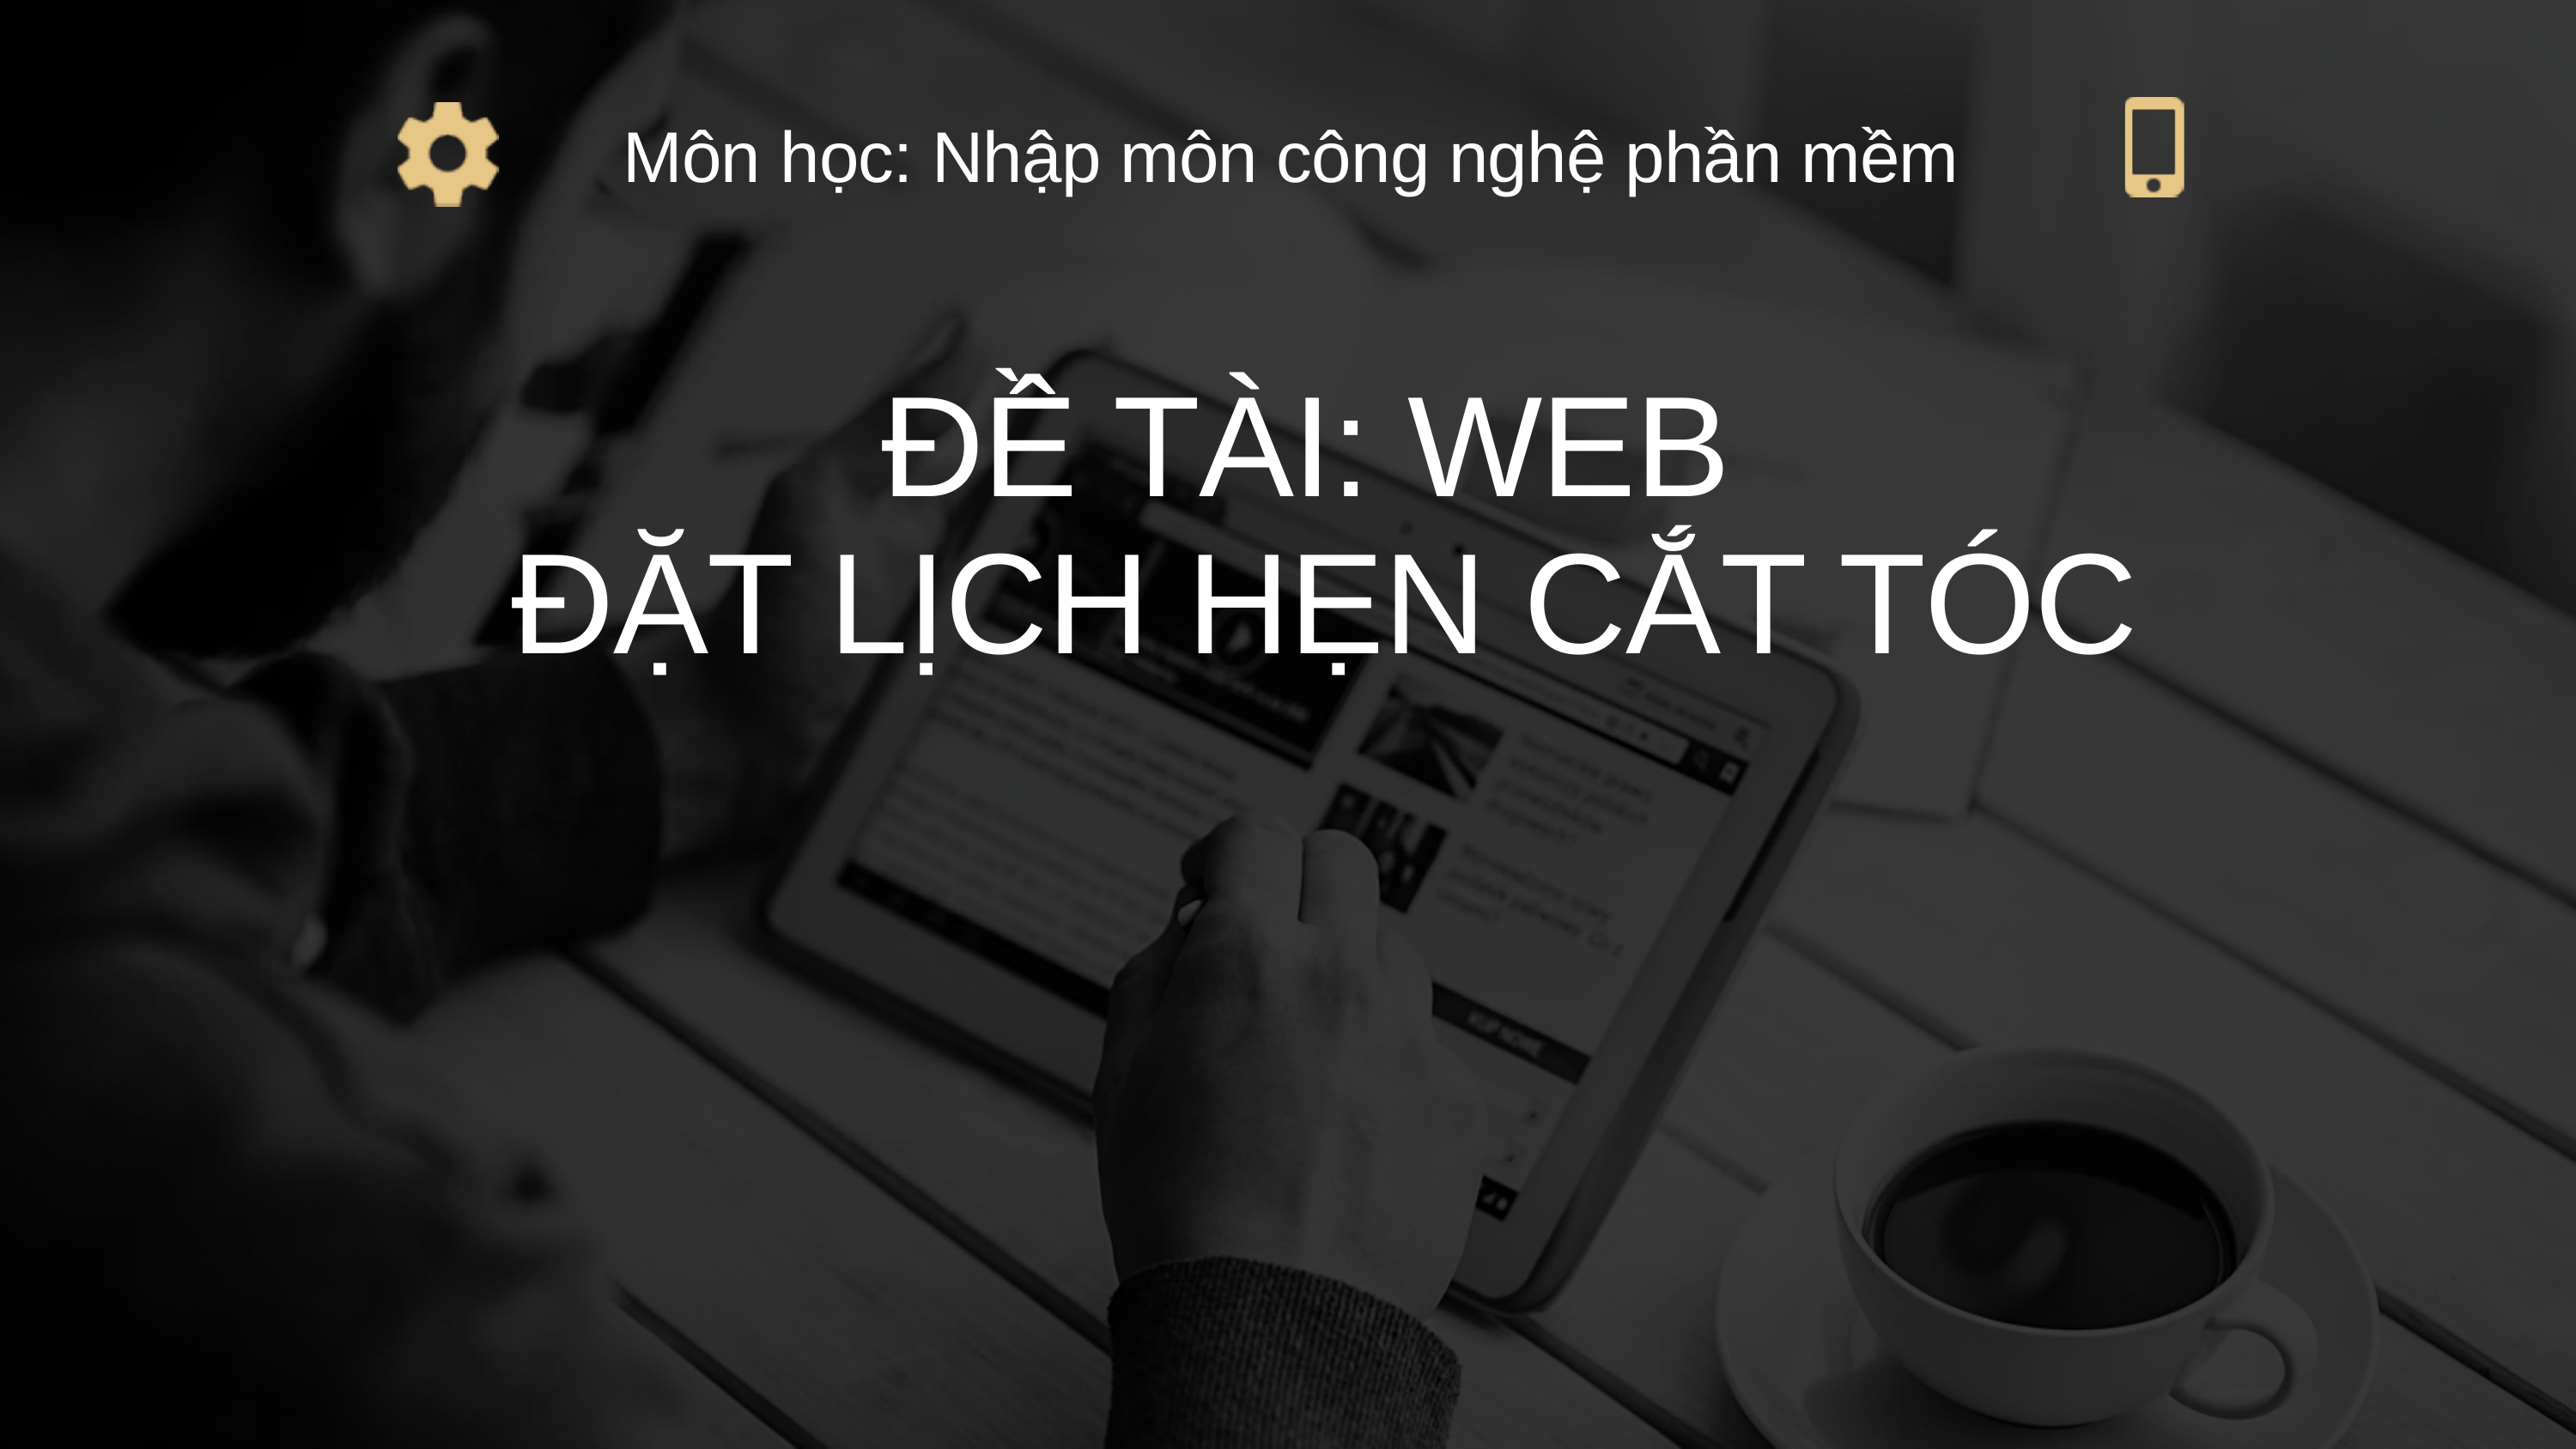

Môn học: Nhập môn công nghệ phần mềm
ĐỀ TÀI: WEB
ĐẶT LỊCH HẸN CẮT TÓC